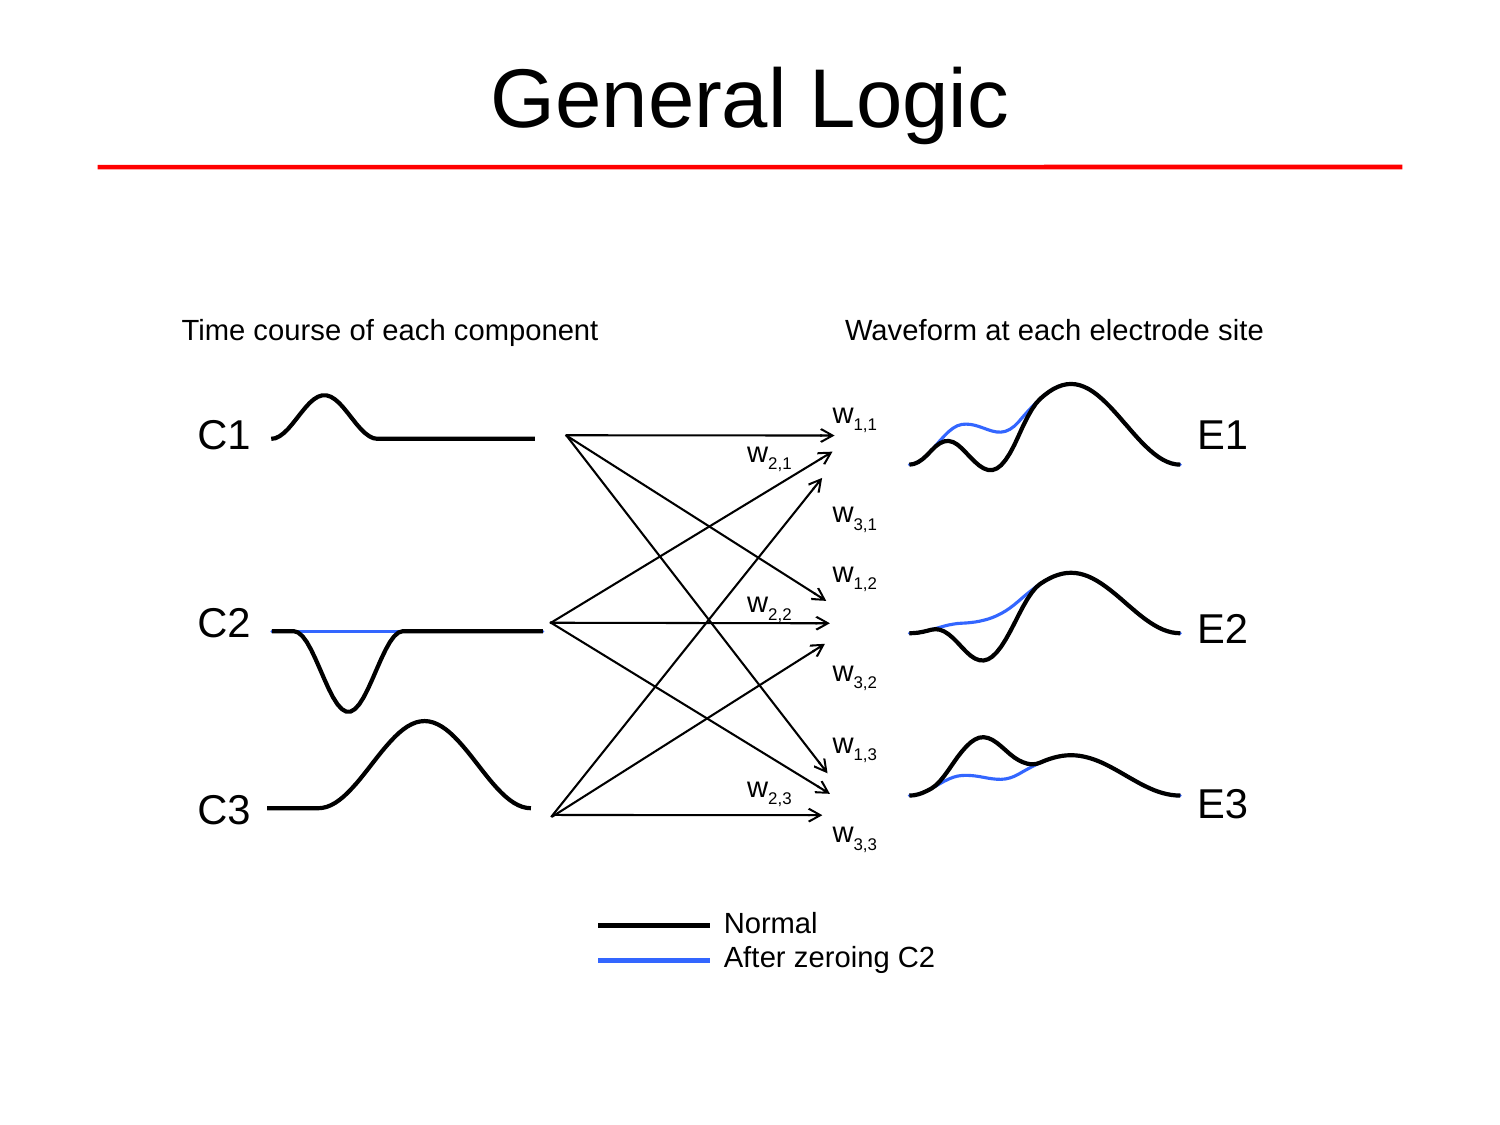

# General Logic

### Chart

| Category | c1 |
|---|---|

### Chart

| Category | e1 | e1 |
|---|---|---|
Time course of each component
Waveform at each electrode site
w1,1
C1
C2
C3
E1
w2,1

### Chart

| Category | c2 | c2 |
|---|---|---|

### Chart

| Category | e2 | e2 |
|---|---|---|
w3,1
w1,2
w2,2
E2

### Chart

| Category | c3 |
|---|---|

### Chart

| Category | e3 | e3 |
|---|---|---|
w3,2
w1,3
w2,3
E3
w3,3
Normal
After zeroing C2